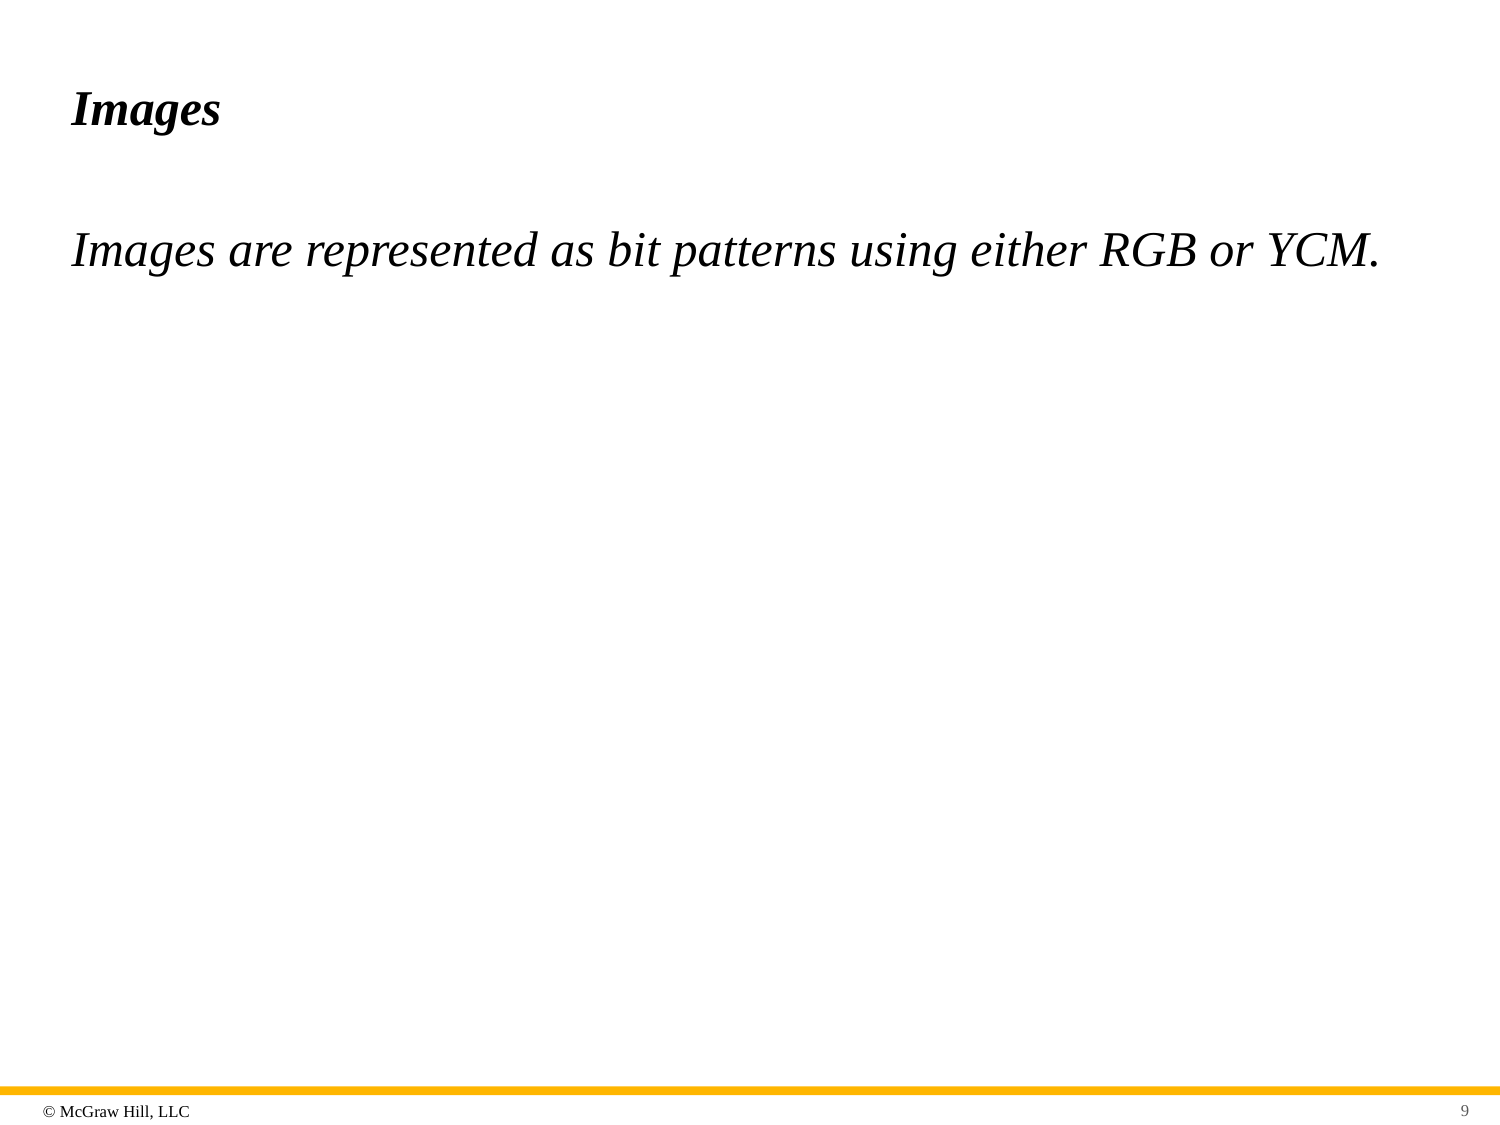

# Images
Images are represented as bit patterns using either RGB or YCM.
9